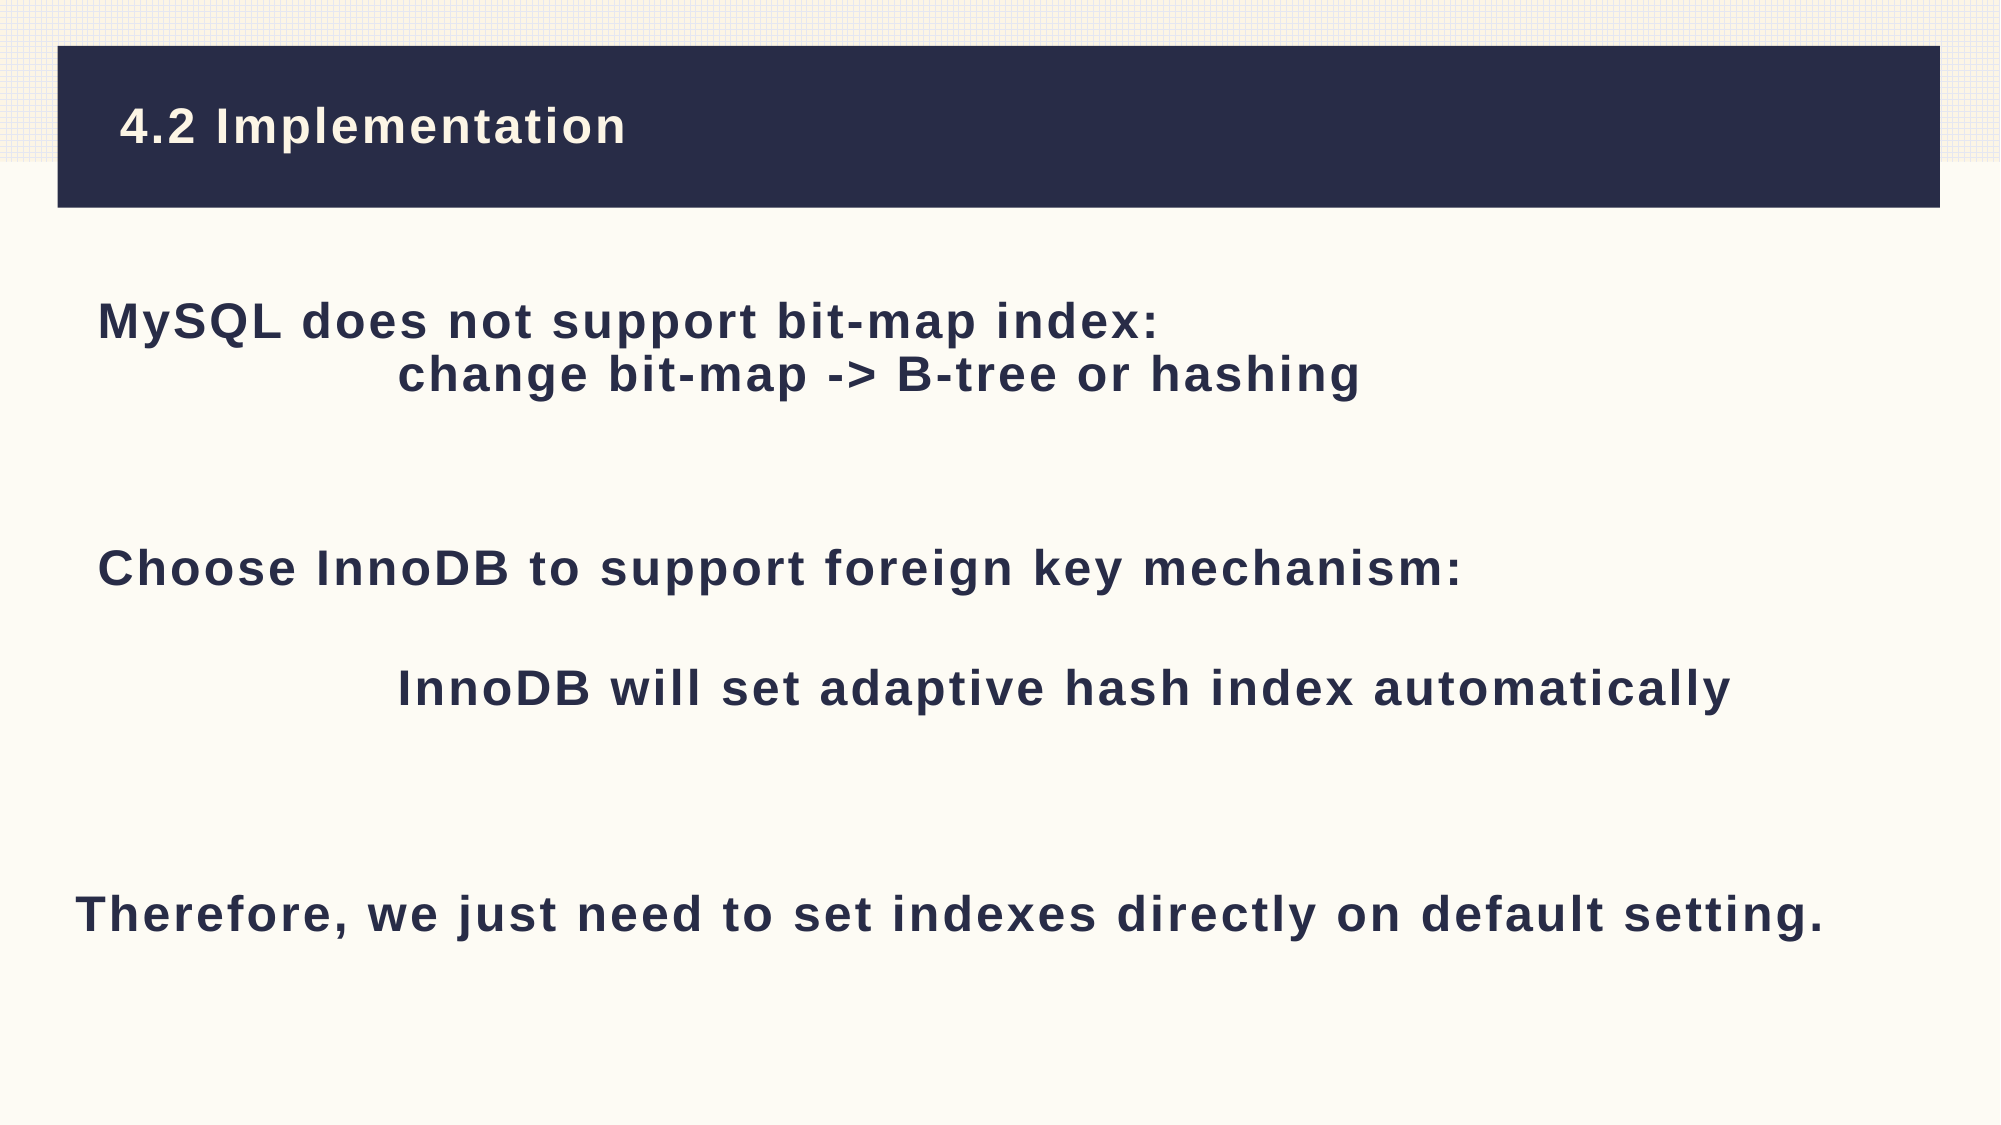

# 4.2 Implementation

MySQL does not support bit-map index:
		change bit-map -> B-tree or hashing
Choose InnoDB to support foreign key mechanism:
		InnoDB will set adaptive hash index automatically
Therefore, we just need to set indexes directly on default setting.